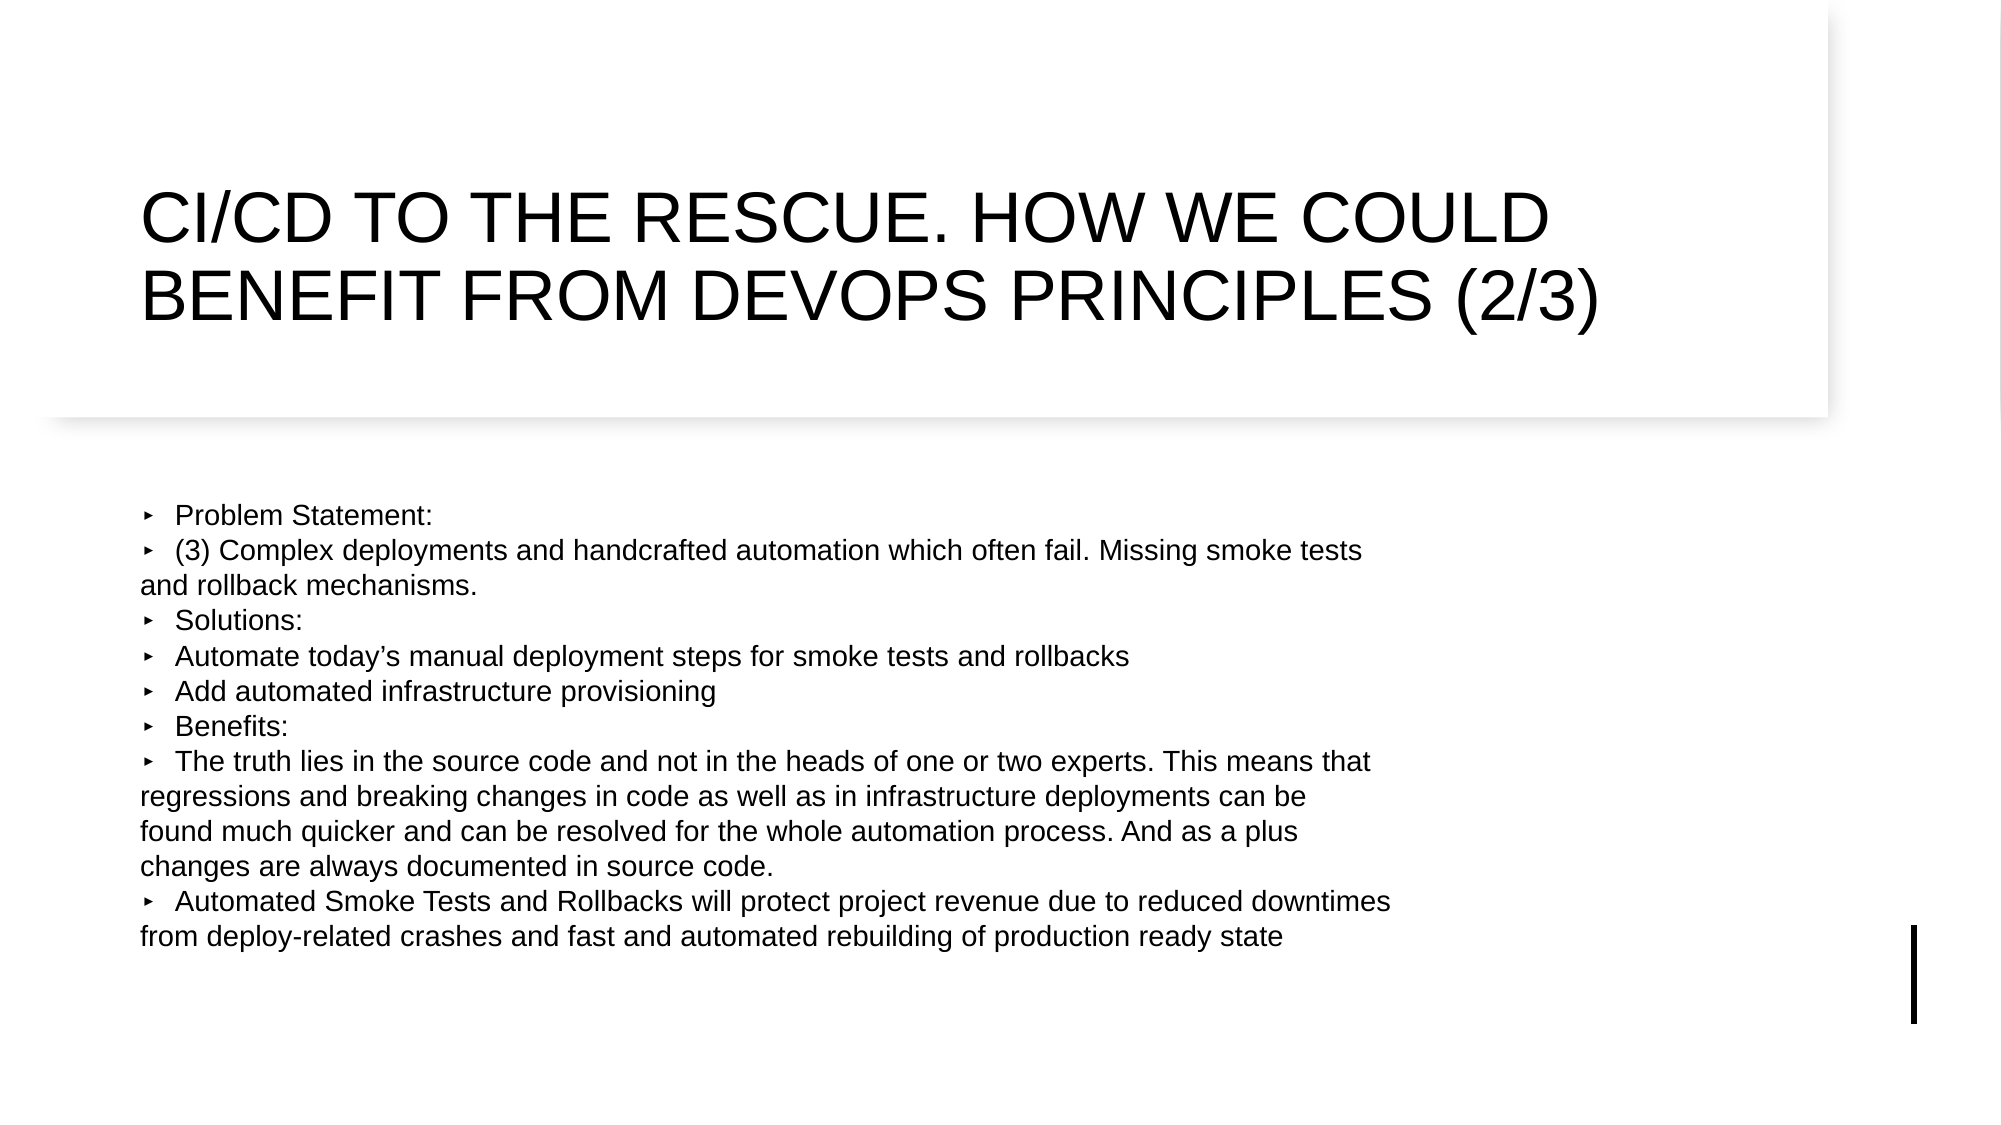

# CI/CD TO THE RESCUE. HOW WE COULD BENEFIT FROM DEVOPS PRINCIPLES (2/3)
▸ Problem Statement:
▸ (3) Complex deployments and handcrafted automation which often fail. Missing smoke tests
and rollback mechanisms.
▸ Solutions:
▸ Automate today’s manual deployment steps for smoke tests and rollbacks
▸ Add automated infrastructure provisioning
▸ Benefits:
▸ The truth lies in the source code and not in the heads of one or two experts. This means that
regressions and breaking changes in code as well as in infrastructure deployments can be
found much quicker and can be resolved for the whole automation process. And as a plus
changes are always documented in source code.
▸ Automated Smoke Tests and Rollbacks will protect project revenue due to reduced downtimes
from deploy-related crashes and fast and automated rebuilding of production ready state